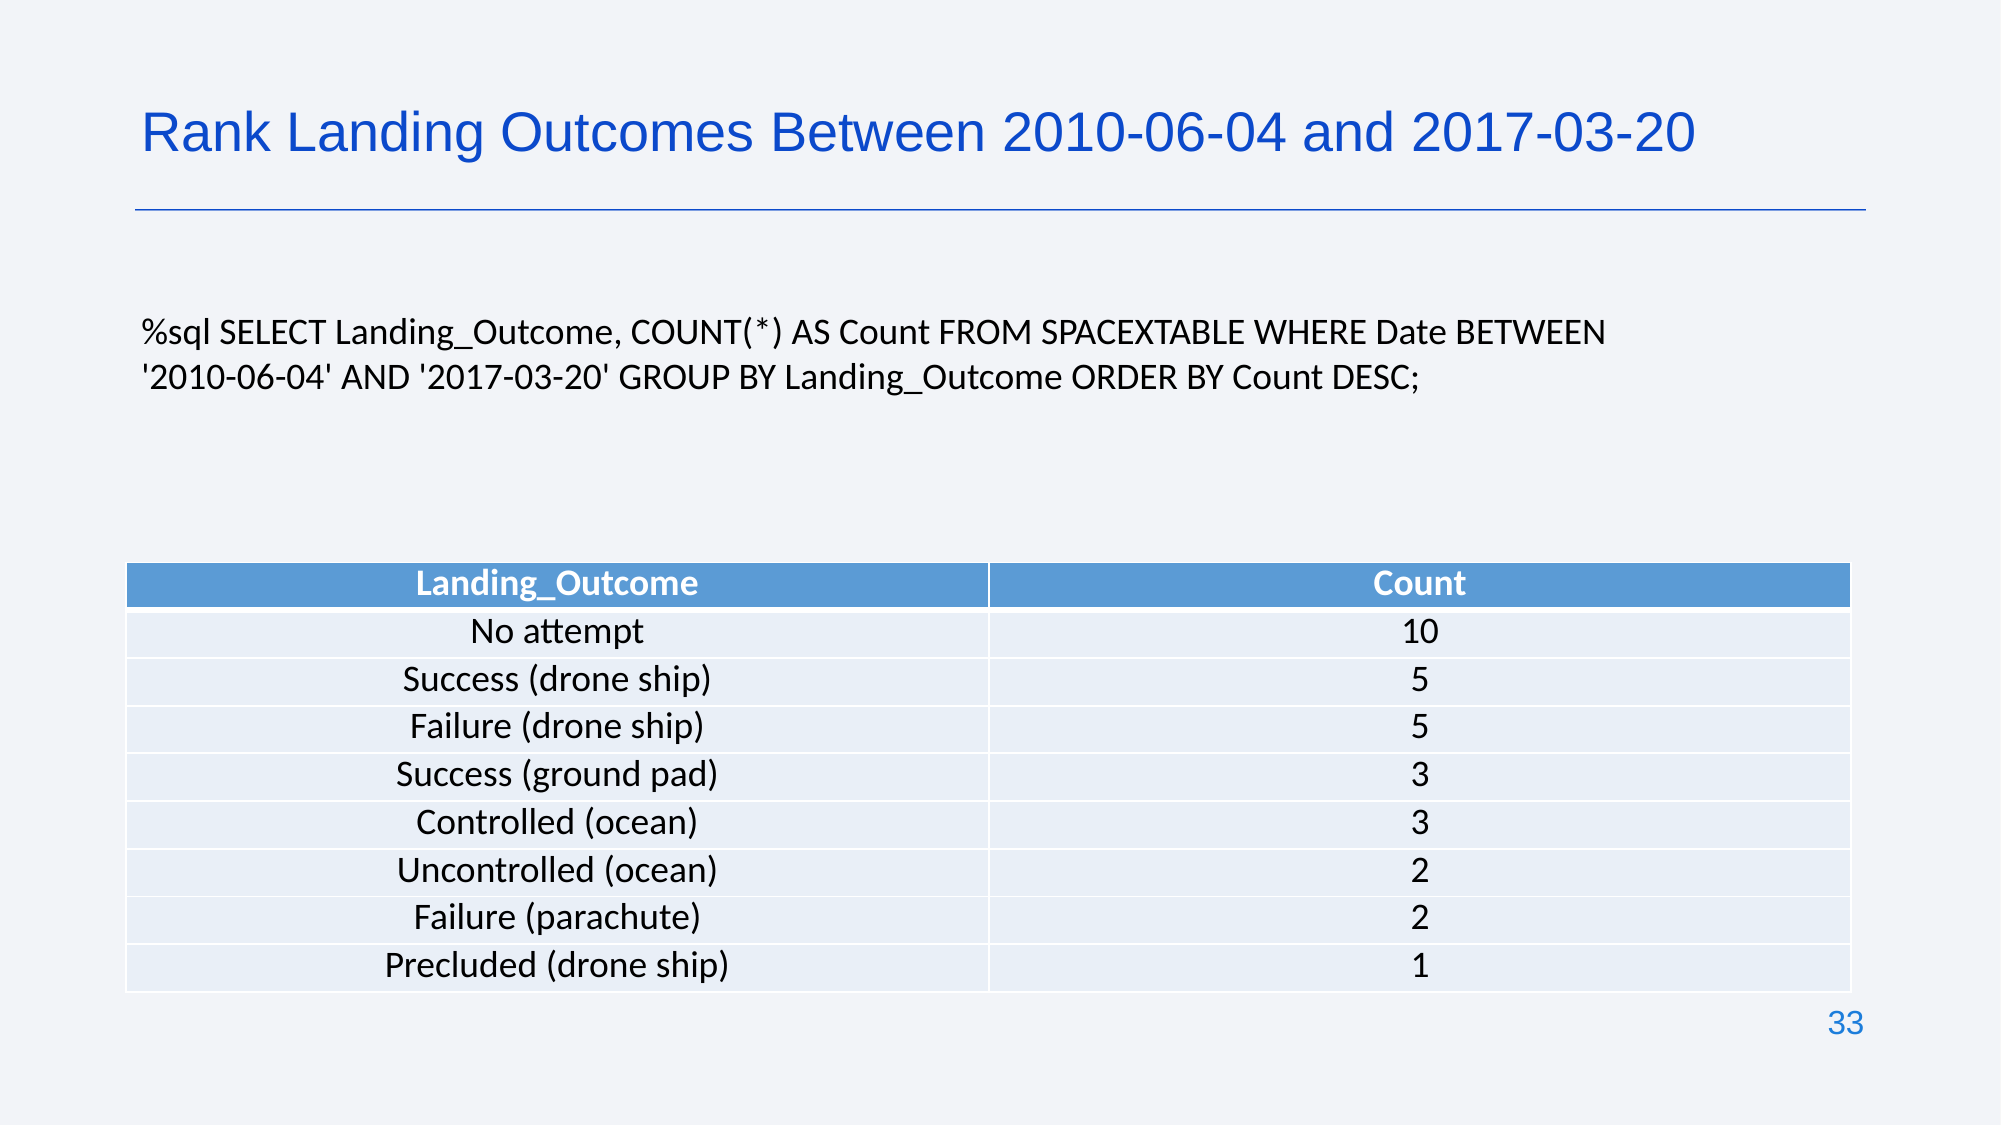

Rank Landing Outcomes Between 2010-06-04 and 2017-03-20
%sql SELECT Landing_Outcome, COUNT(*) AS Count FROM SPACEXTABLE WHERE Date BETWEEN '2010-06-04' AND '2017-03-20' GROUP BY Landing_Outcome ORDER BY Count DESC;

| Landing\_Outcome | Count |
| --- | --- |
| No attempt | 10 |
| Success (drone ship) | 5 |
| Failure (drone ship) | 5 |
| Success (ground pad) | 3 |
| Controlled (ocean) | 3 |
| Uncontrolled (ocean) | 2 |
| Failure (parachute) | 2 |
| Precluded (drone ship) | 1 |
33